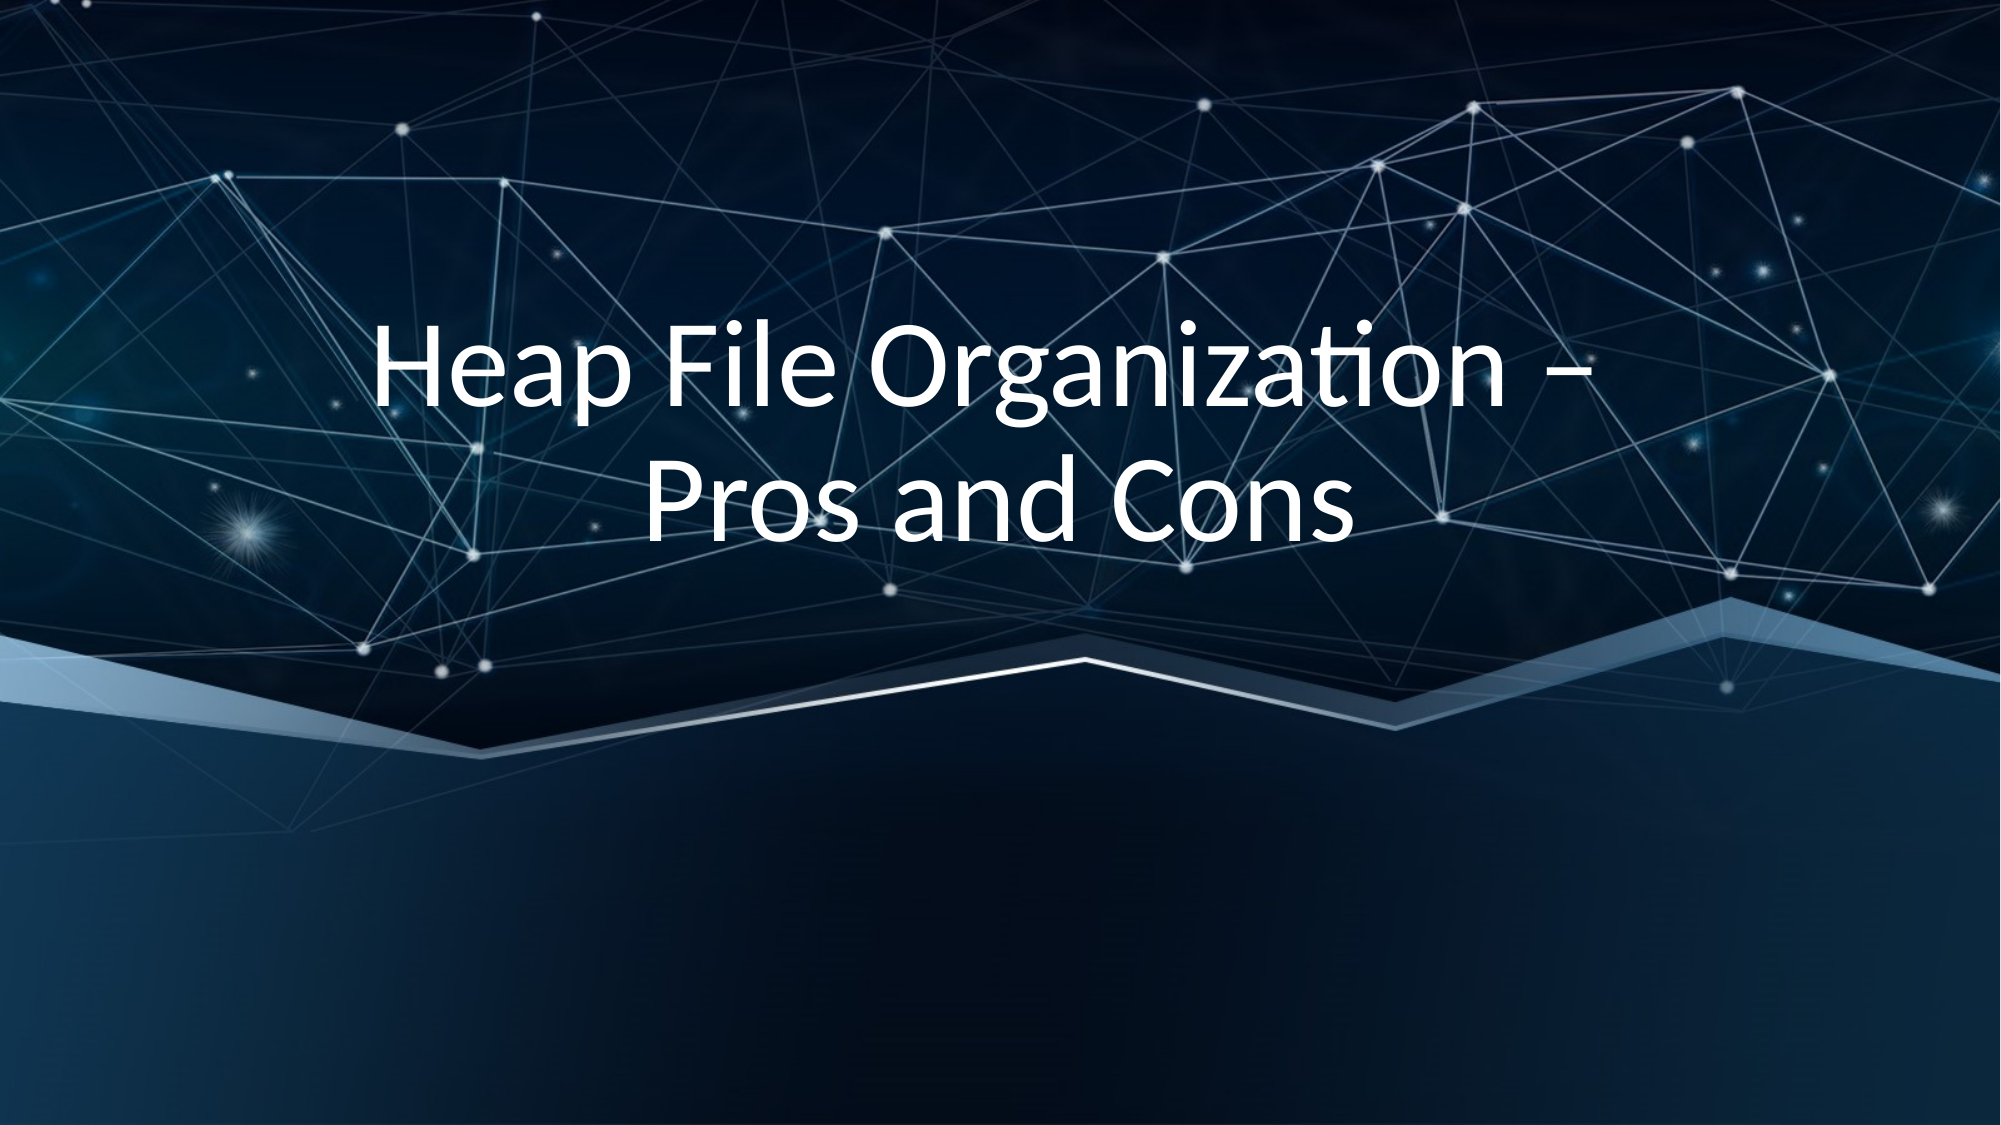

# Heap File Organization – Pros and Cons